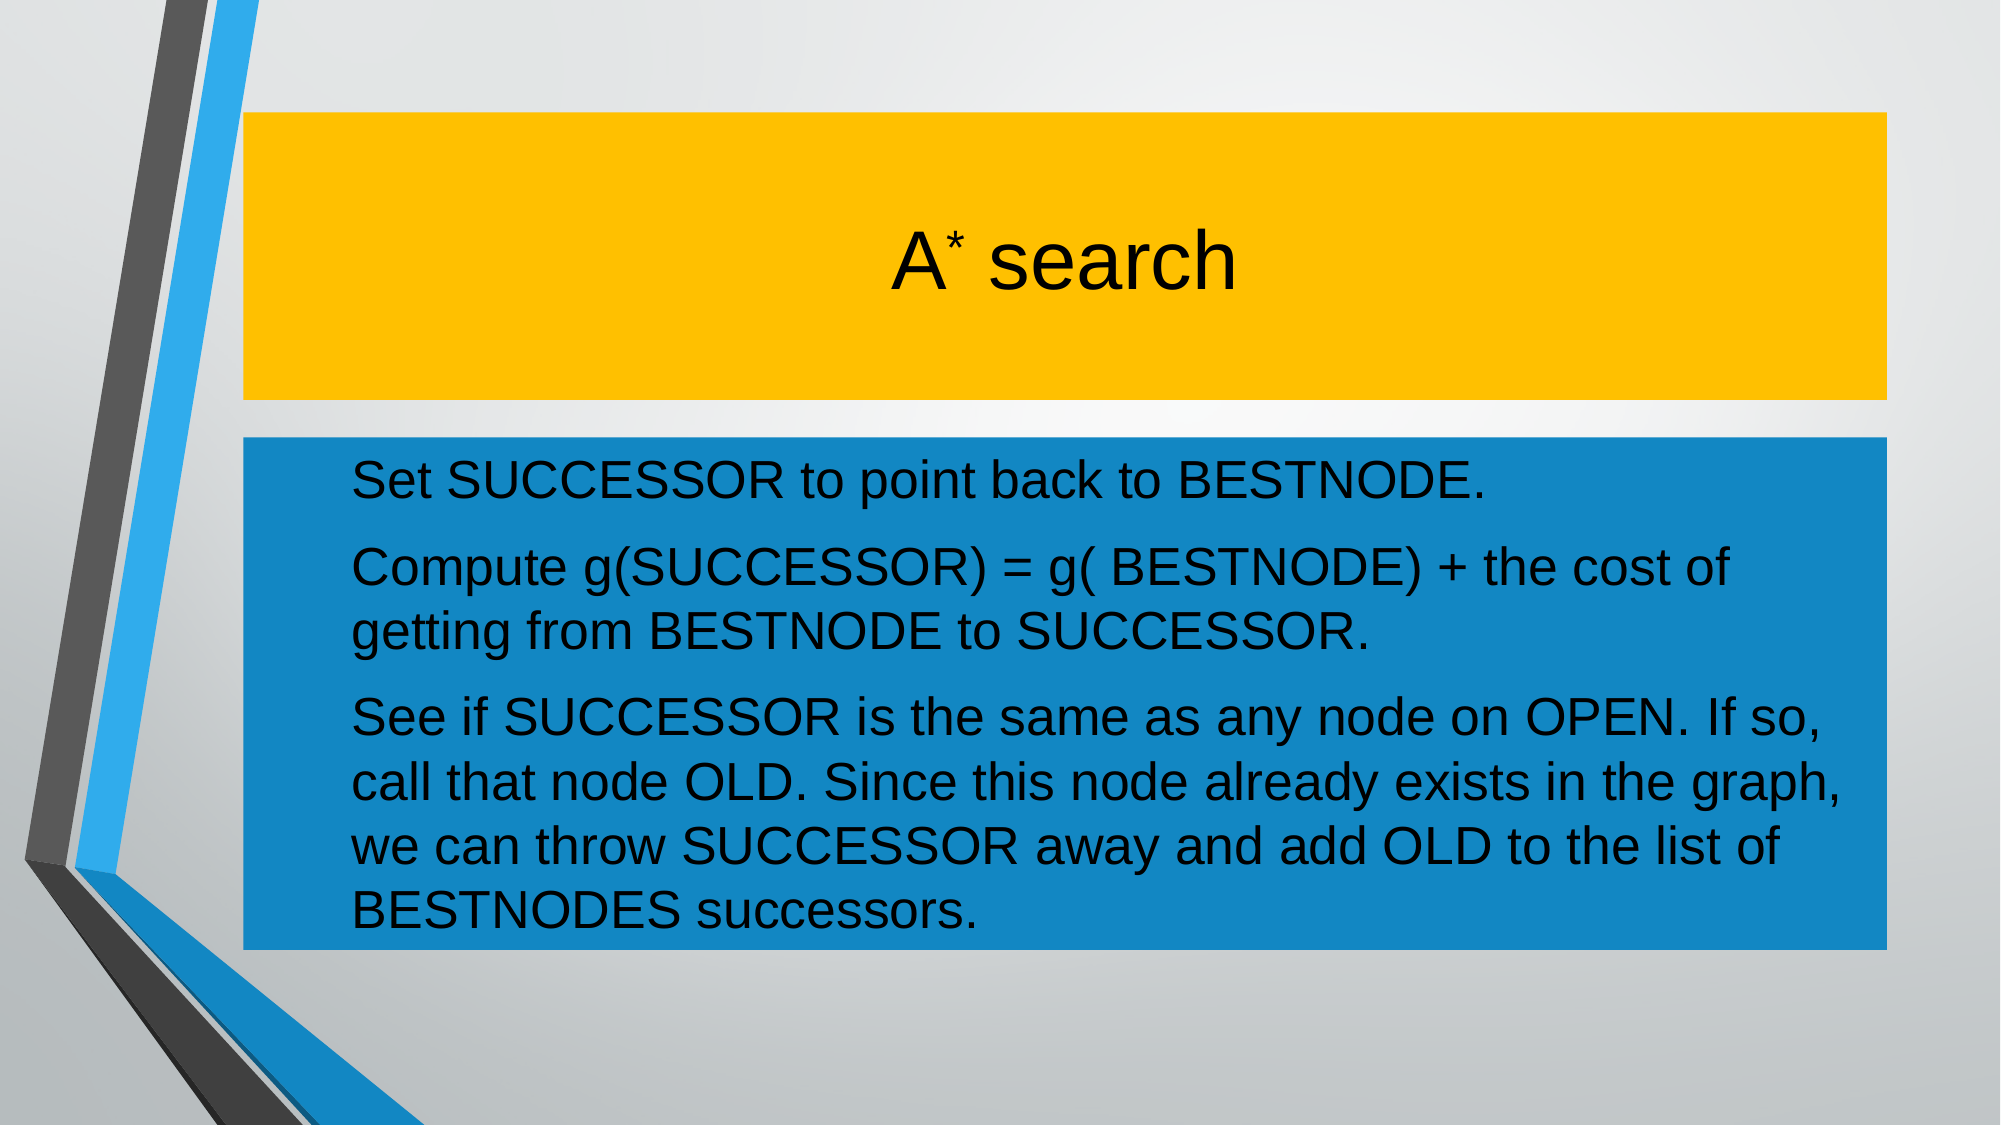

# A* search
Set SUCCESSOR to point back to BESTNODE.
Compute g(SUCCESSOR) = g( BESTNODE) + the cost of getting from BESTNODE to SUCCESSOR.
See if SUCCESSOR is the same as any node on OPEN. If so, call that node OLD. Since this node already exists in the graph, we can throw SUCCESSOR away and add OLD to the list of BESTNODES successors.